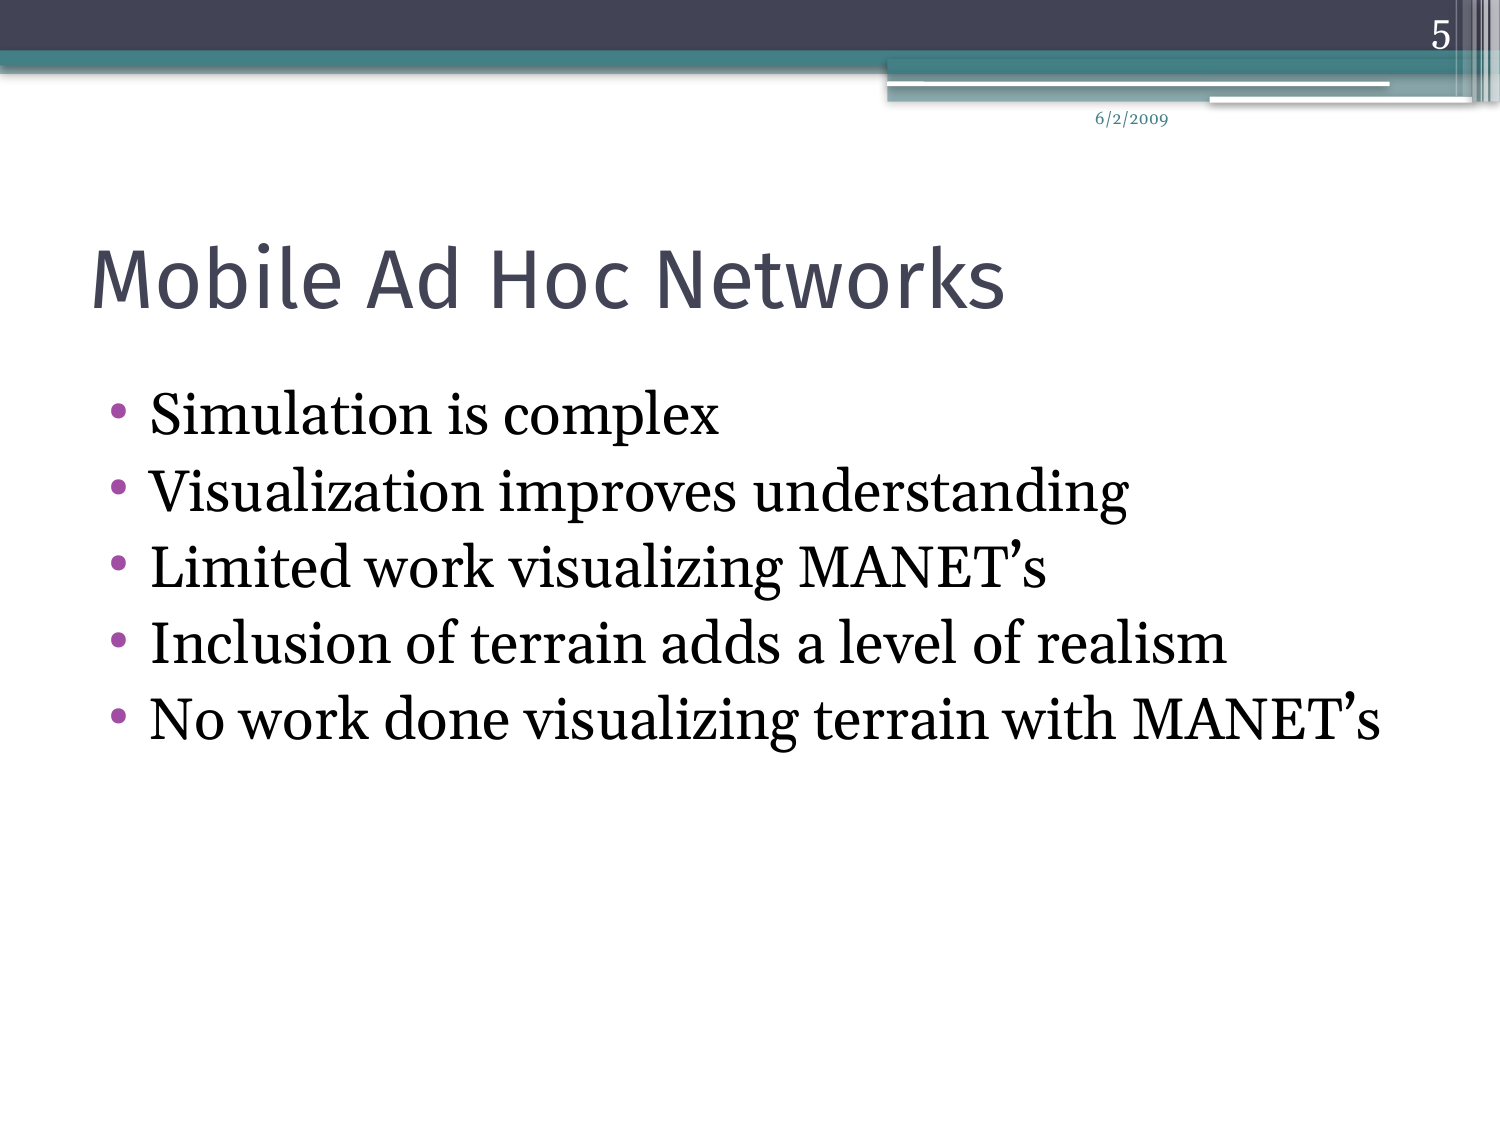

5
6/2/2009
# Mobile Ad Hoc Networks
Simulation is complex
Visualization improves understanding
Limited work visualizing MANET’s
Inclusion of terrain adds a level of realism
No work done visualizing terrain with MANET’s